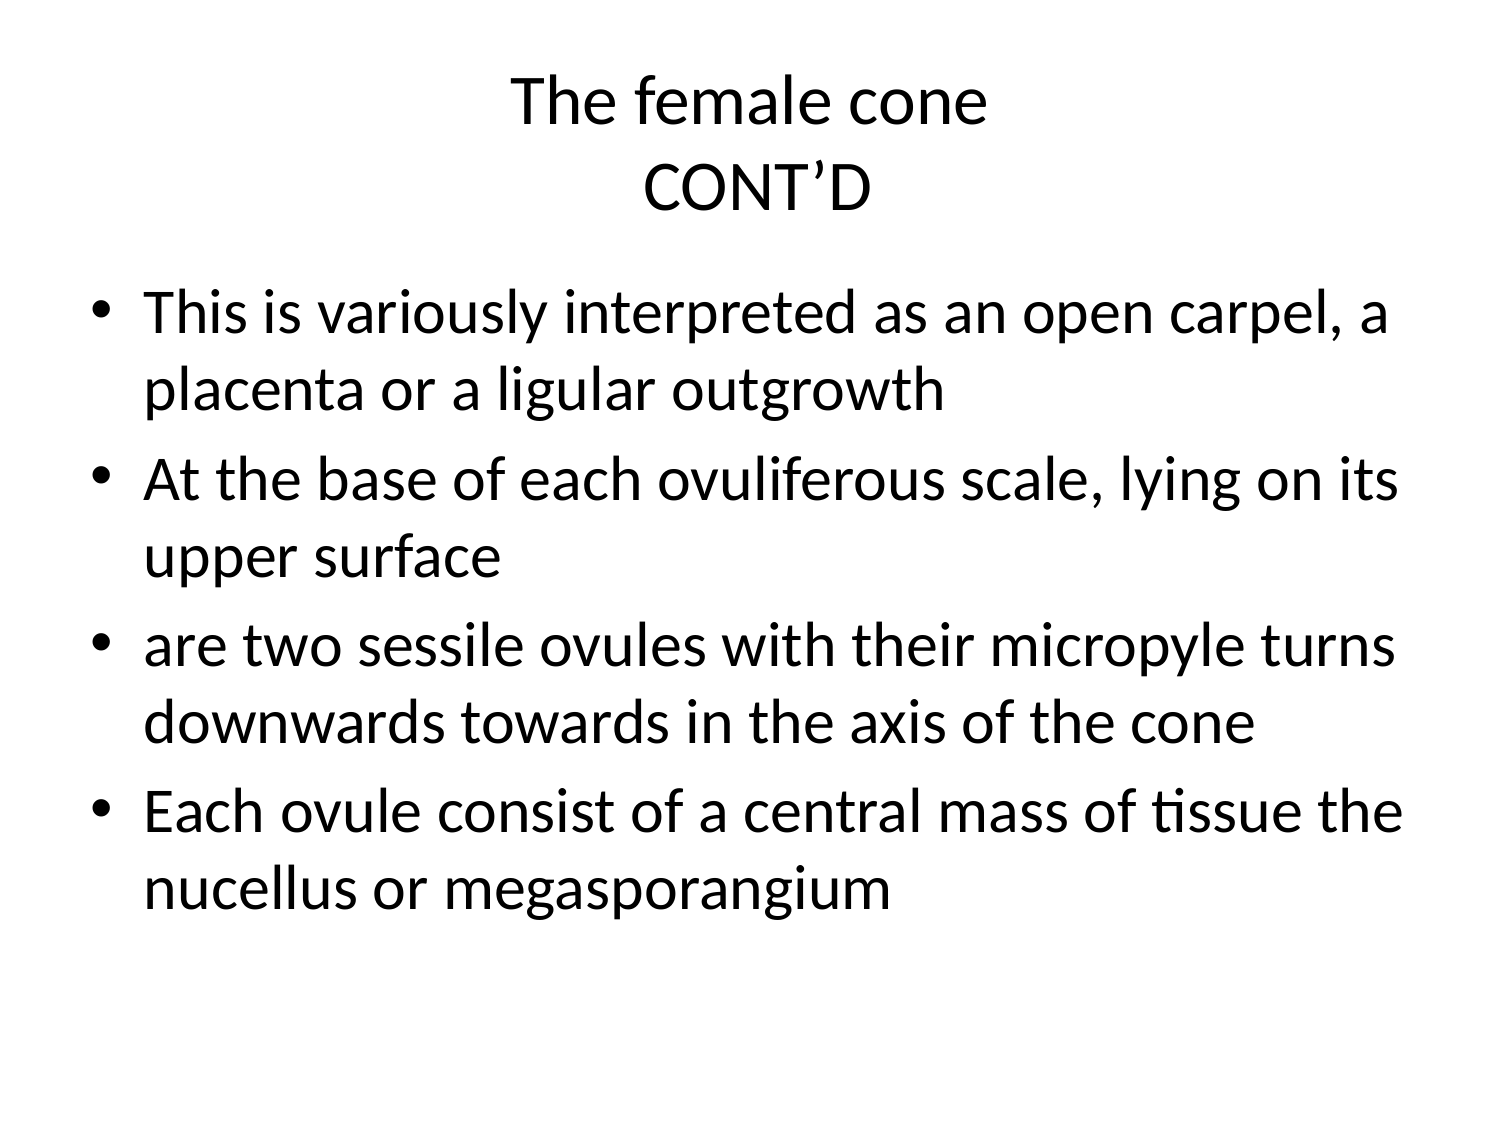

# The female cone CONT’D
This is variously interpreted as an open carpel, a placenta or a ligular outgrowth
At the base of each ovuliferous scale, lying on its upper surface
are two sessile ovules with their micropyle turns downwards towards in the axis of the cone
Each ovule consist of a central mass of tissue the nucellus or megasporangium